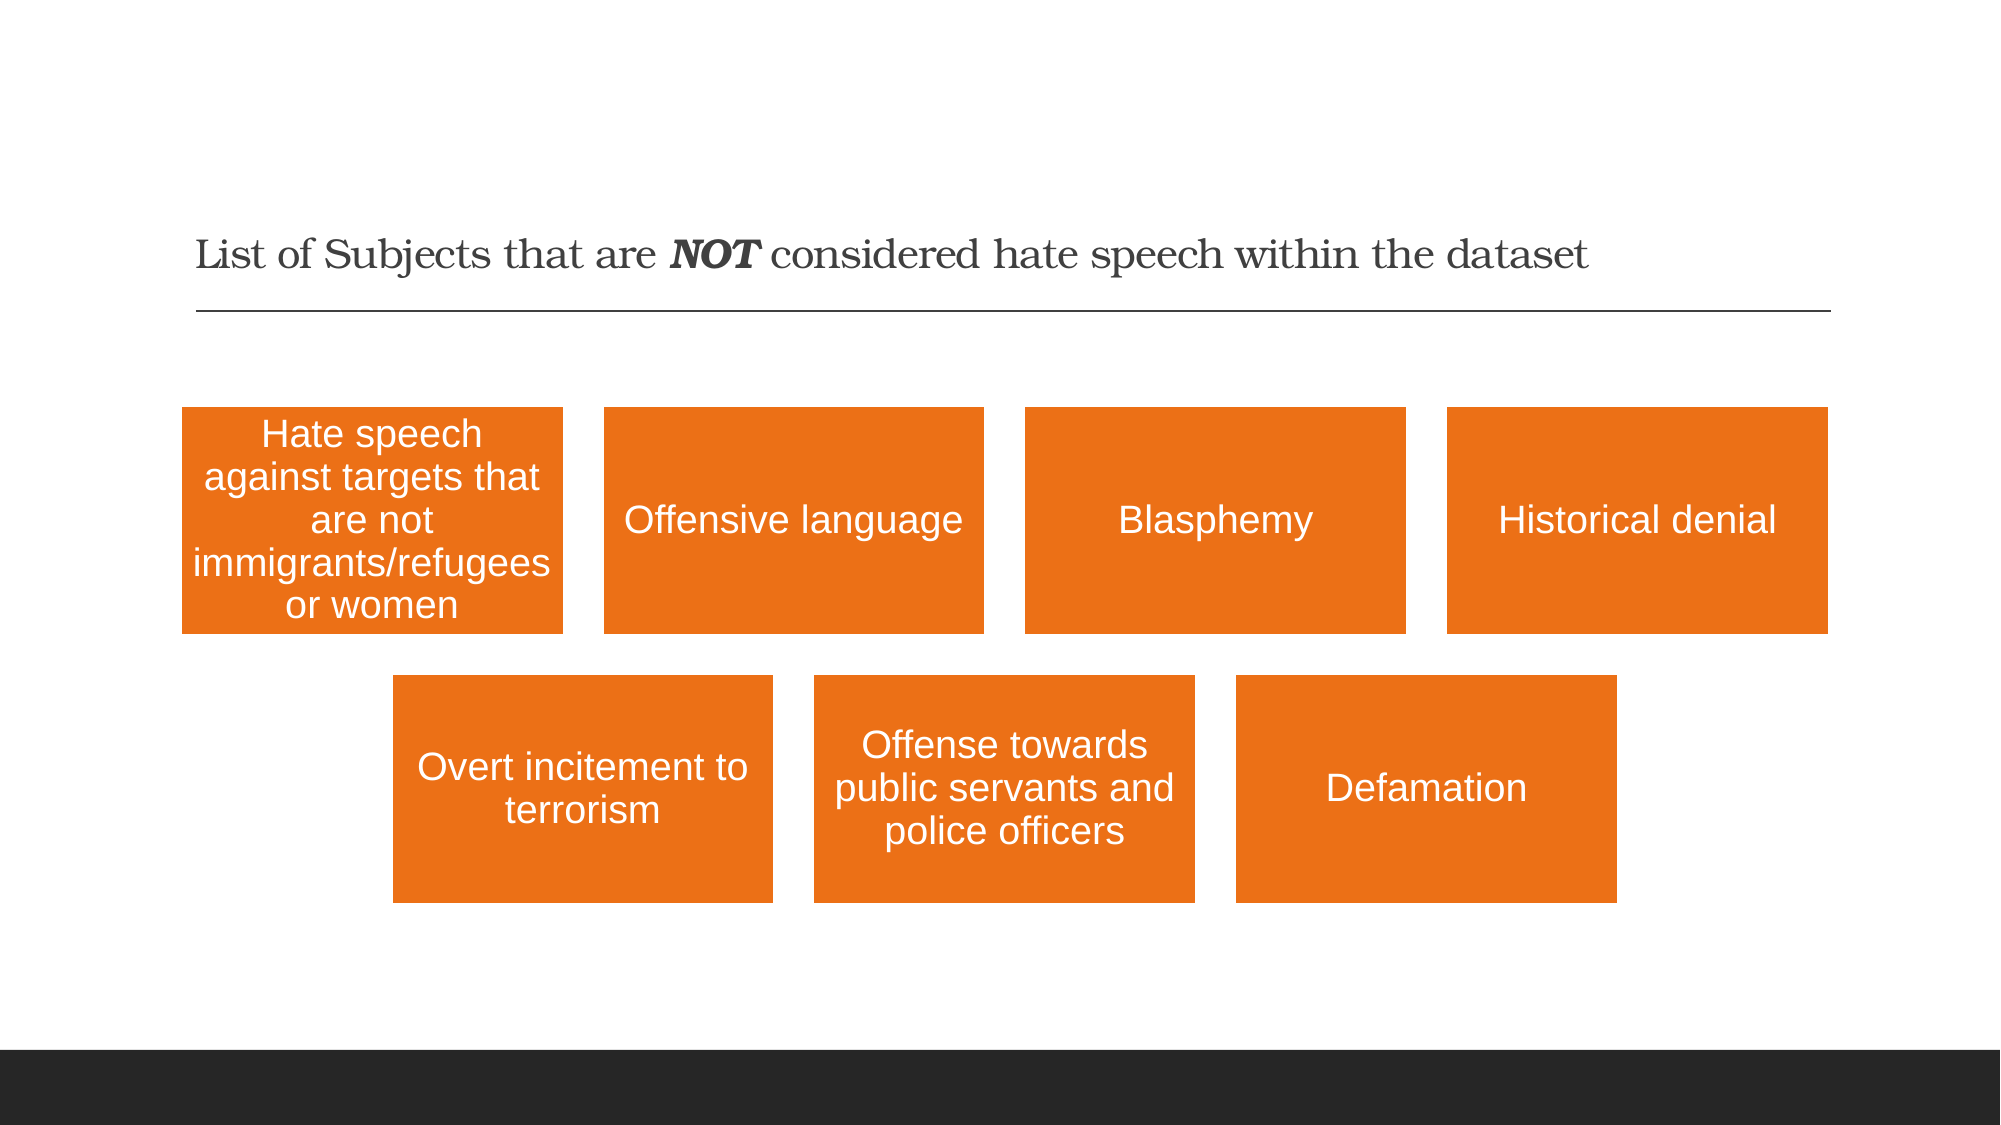

# List of Subjects that are NOT considered hate speech within the dataset
Hate speech against targets that are not immigrants/refugees or women
Offensive language
Blasphemy
Historical denial
Overt incitement to terrorism
Offense towards public servants and police officers
Defamation